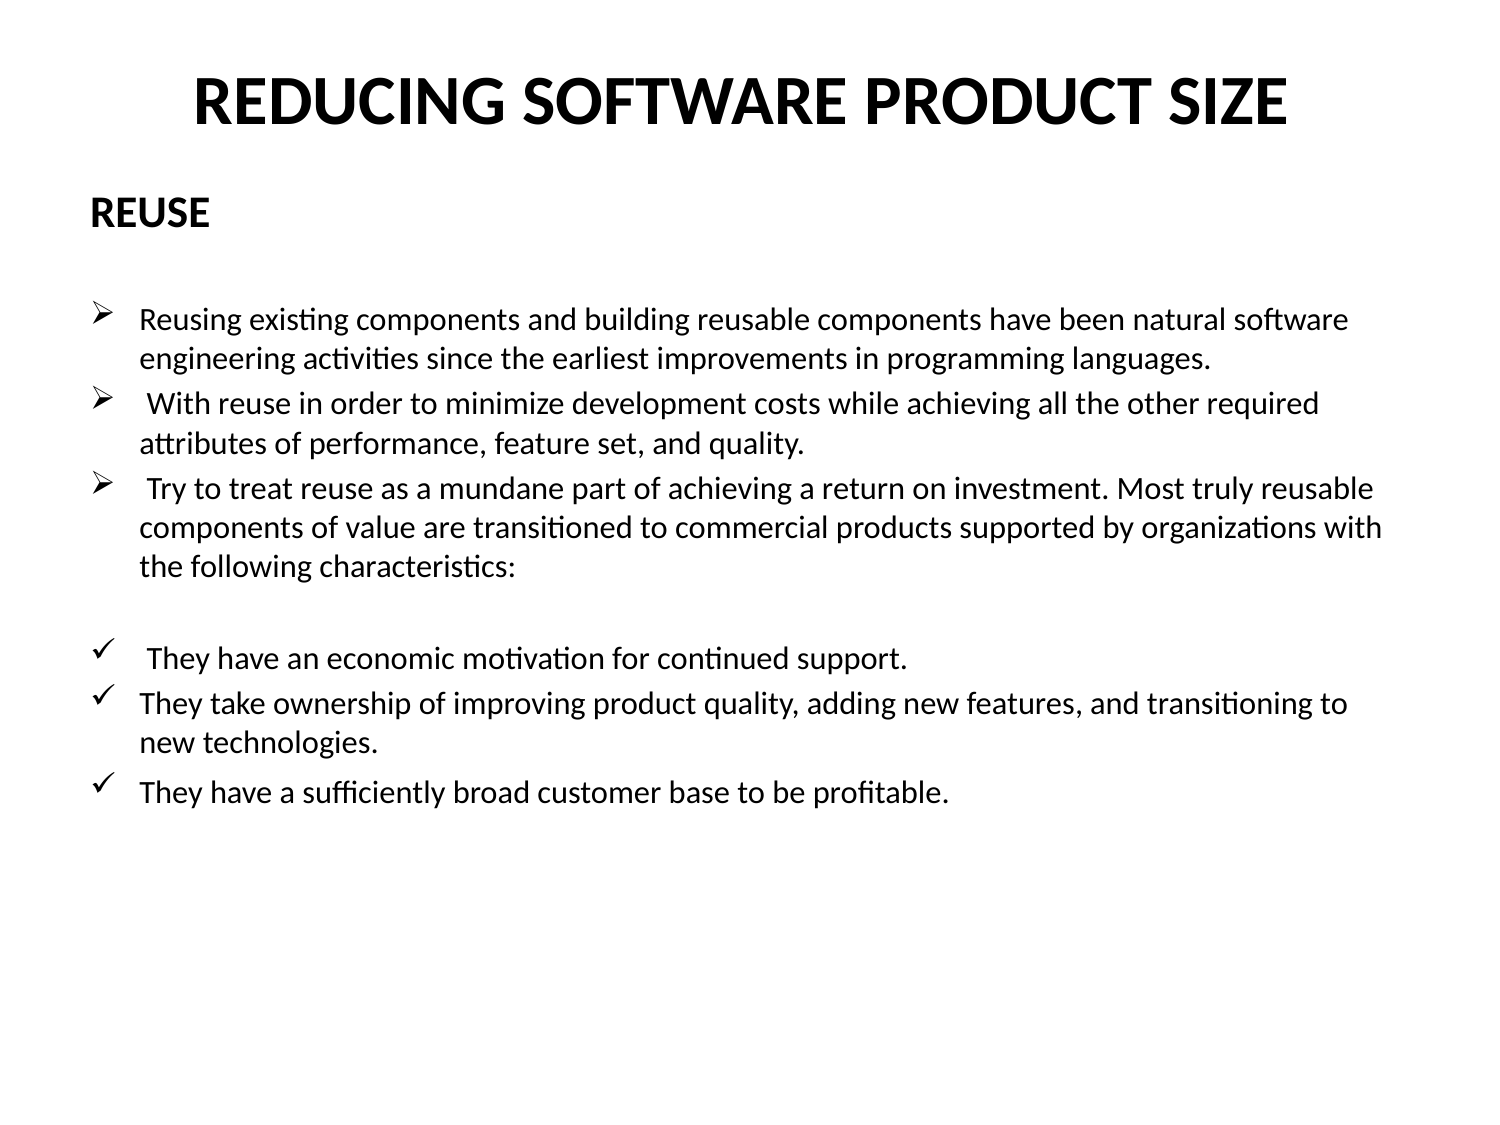

# REDUCING SOFTWARE PRODUCT SIZE
REUSE
Reusing existing components and building reusable components have been natural software engineering activities since the earliest improvements in programming languages.
 With reuse in order to minimize development costs while achieving all the other required attributes of performance, feature set, and quality.
 Try to treat reuse as a mundane part of achieving a return on investment. Most truly reusable components of value are transitioned to commercial products supported by organizations with the following characteristics:

 They have an economic motivation for continued support.
They take ownership of improving product quality, adding new features, and transitioning to new technologies.
They have a sufficiently broad customer base to be profitable.